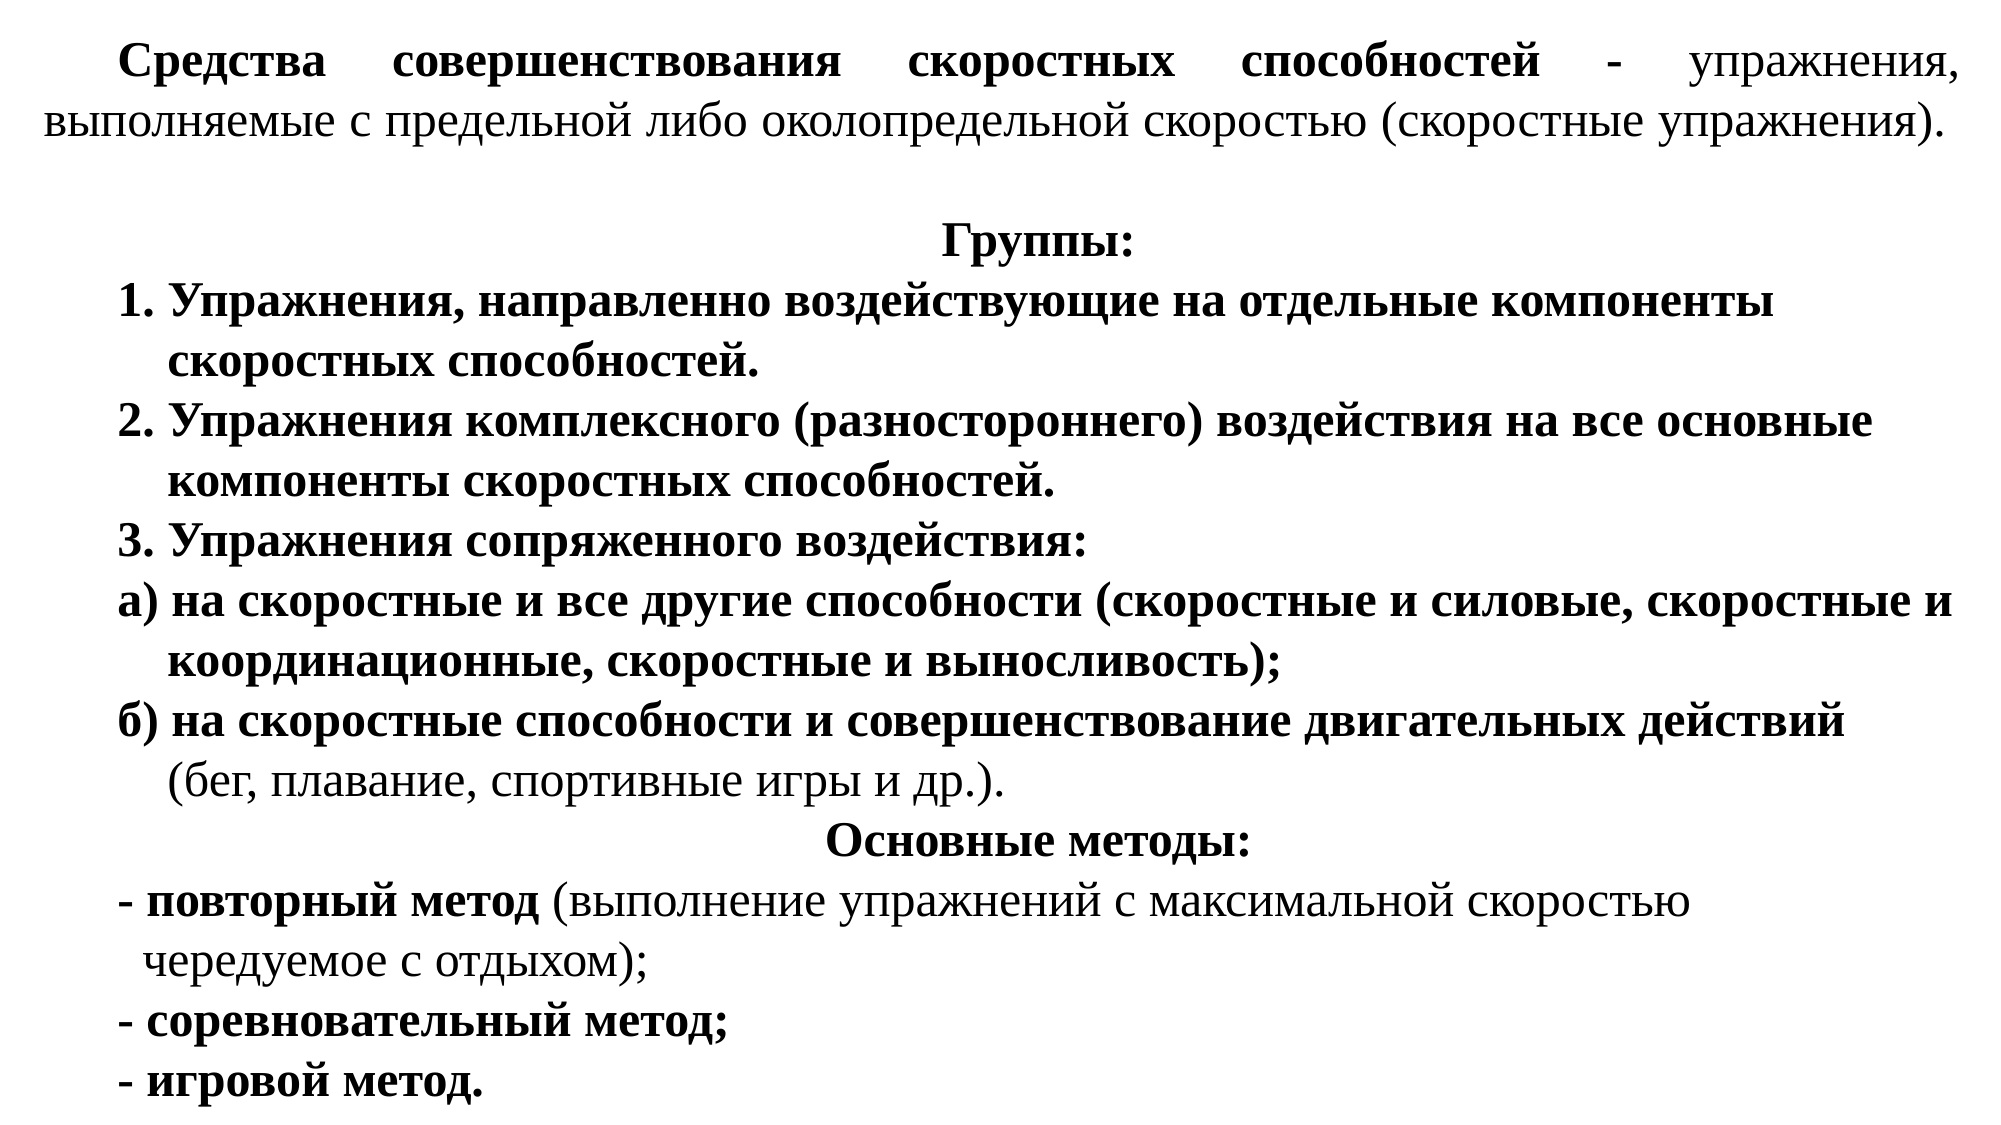

Средства совершенствования скоростных способностей - упражнения, выполняемые с предельной либо околопредельной скоростью (скоростные упражнения).

Группы:
1. Упражнения, направленно воздействующие на отдельные компоненты
    скоростных способностей.
2. Упражнения комплексного (разностороннего) воздействия на все основные
    компоненты скоростных способностей.
3. Упражнения сопряженного воздействия:
а) на скоростные и все другие способности (скоростные и силовые, скоростные и
    координационные, скоростные и выносливость);
б) на скоростные способности и совершенствование двигательных действий
    (бег, плавание, спортивные игры и др.).
Основные методы:
- повторный метод (выполнение упражнений с максимальной скоростью
  чередуемое с отдыхом);
- соревновательный метод;
- игровой метод.